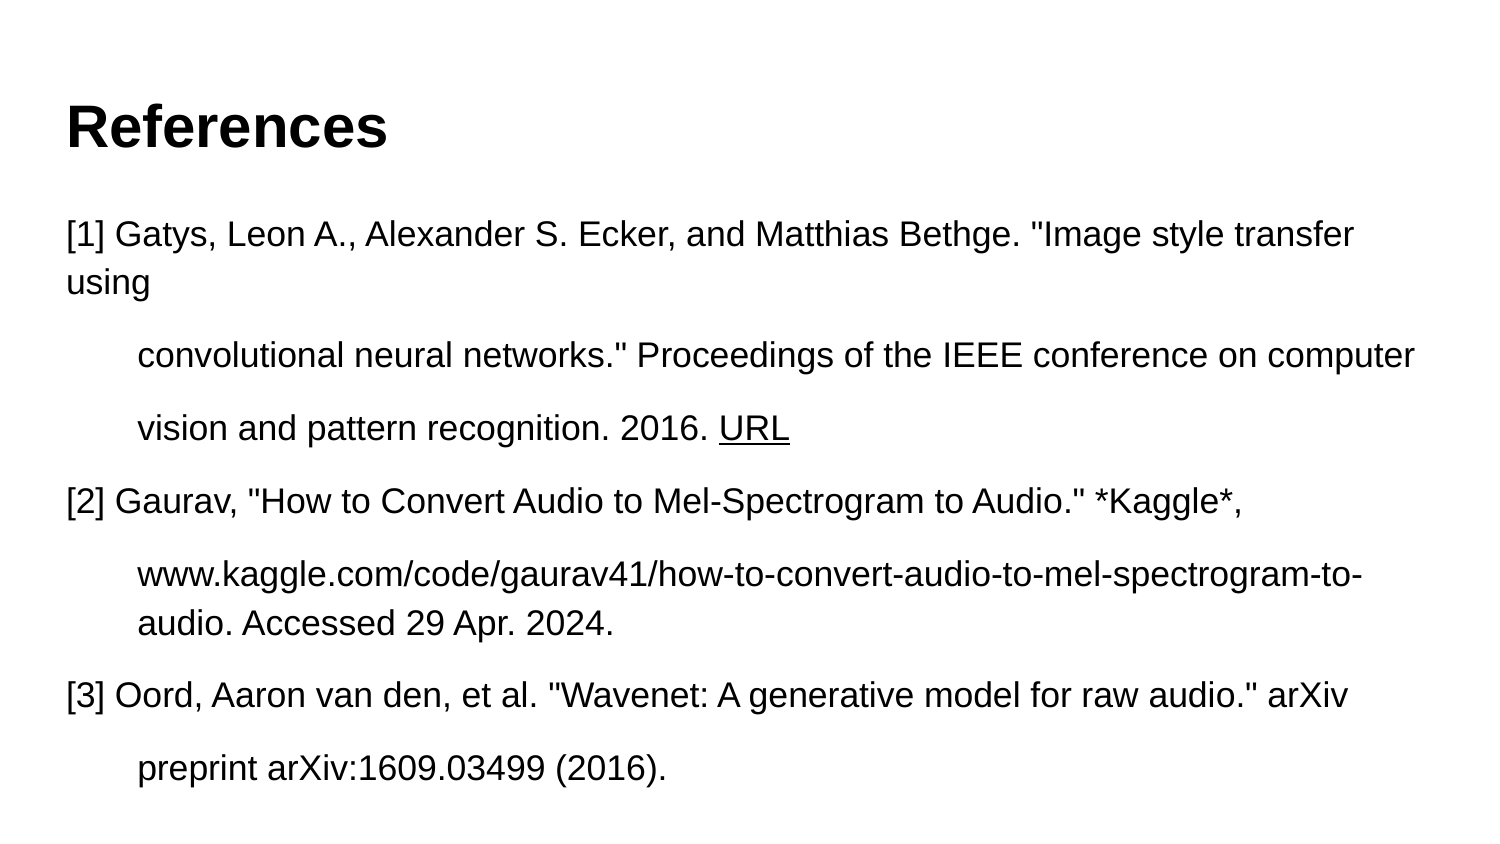

# References
[1] Gatys, Leon A., Alexander S. Ecker, and Matthias Bethge. "Image style transfer using
convolutional neural networks." Proceedings of the IEEE conference on computer
vision and pattern recognition. 2016. URL
[2] Gaurav, "How to Convert Audio to Mel-Spectrogram to Audio." *Kaggle*,
www.kaggle.com/code/gaurav41/how-to-convert-audio-to-mel-spectrogram-to-audio. Accessed 29 Apr. 2024.
[3] Oord, Aaron van den, et al. "Wavenet: A generative model for raw audio." arXiv
preprint arXiv:1609.03499 (2016).